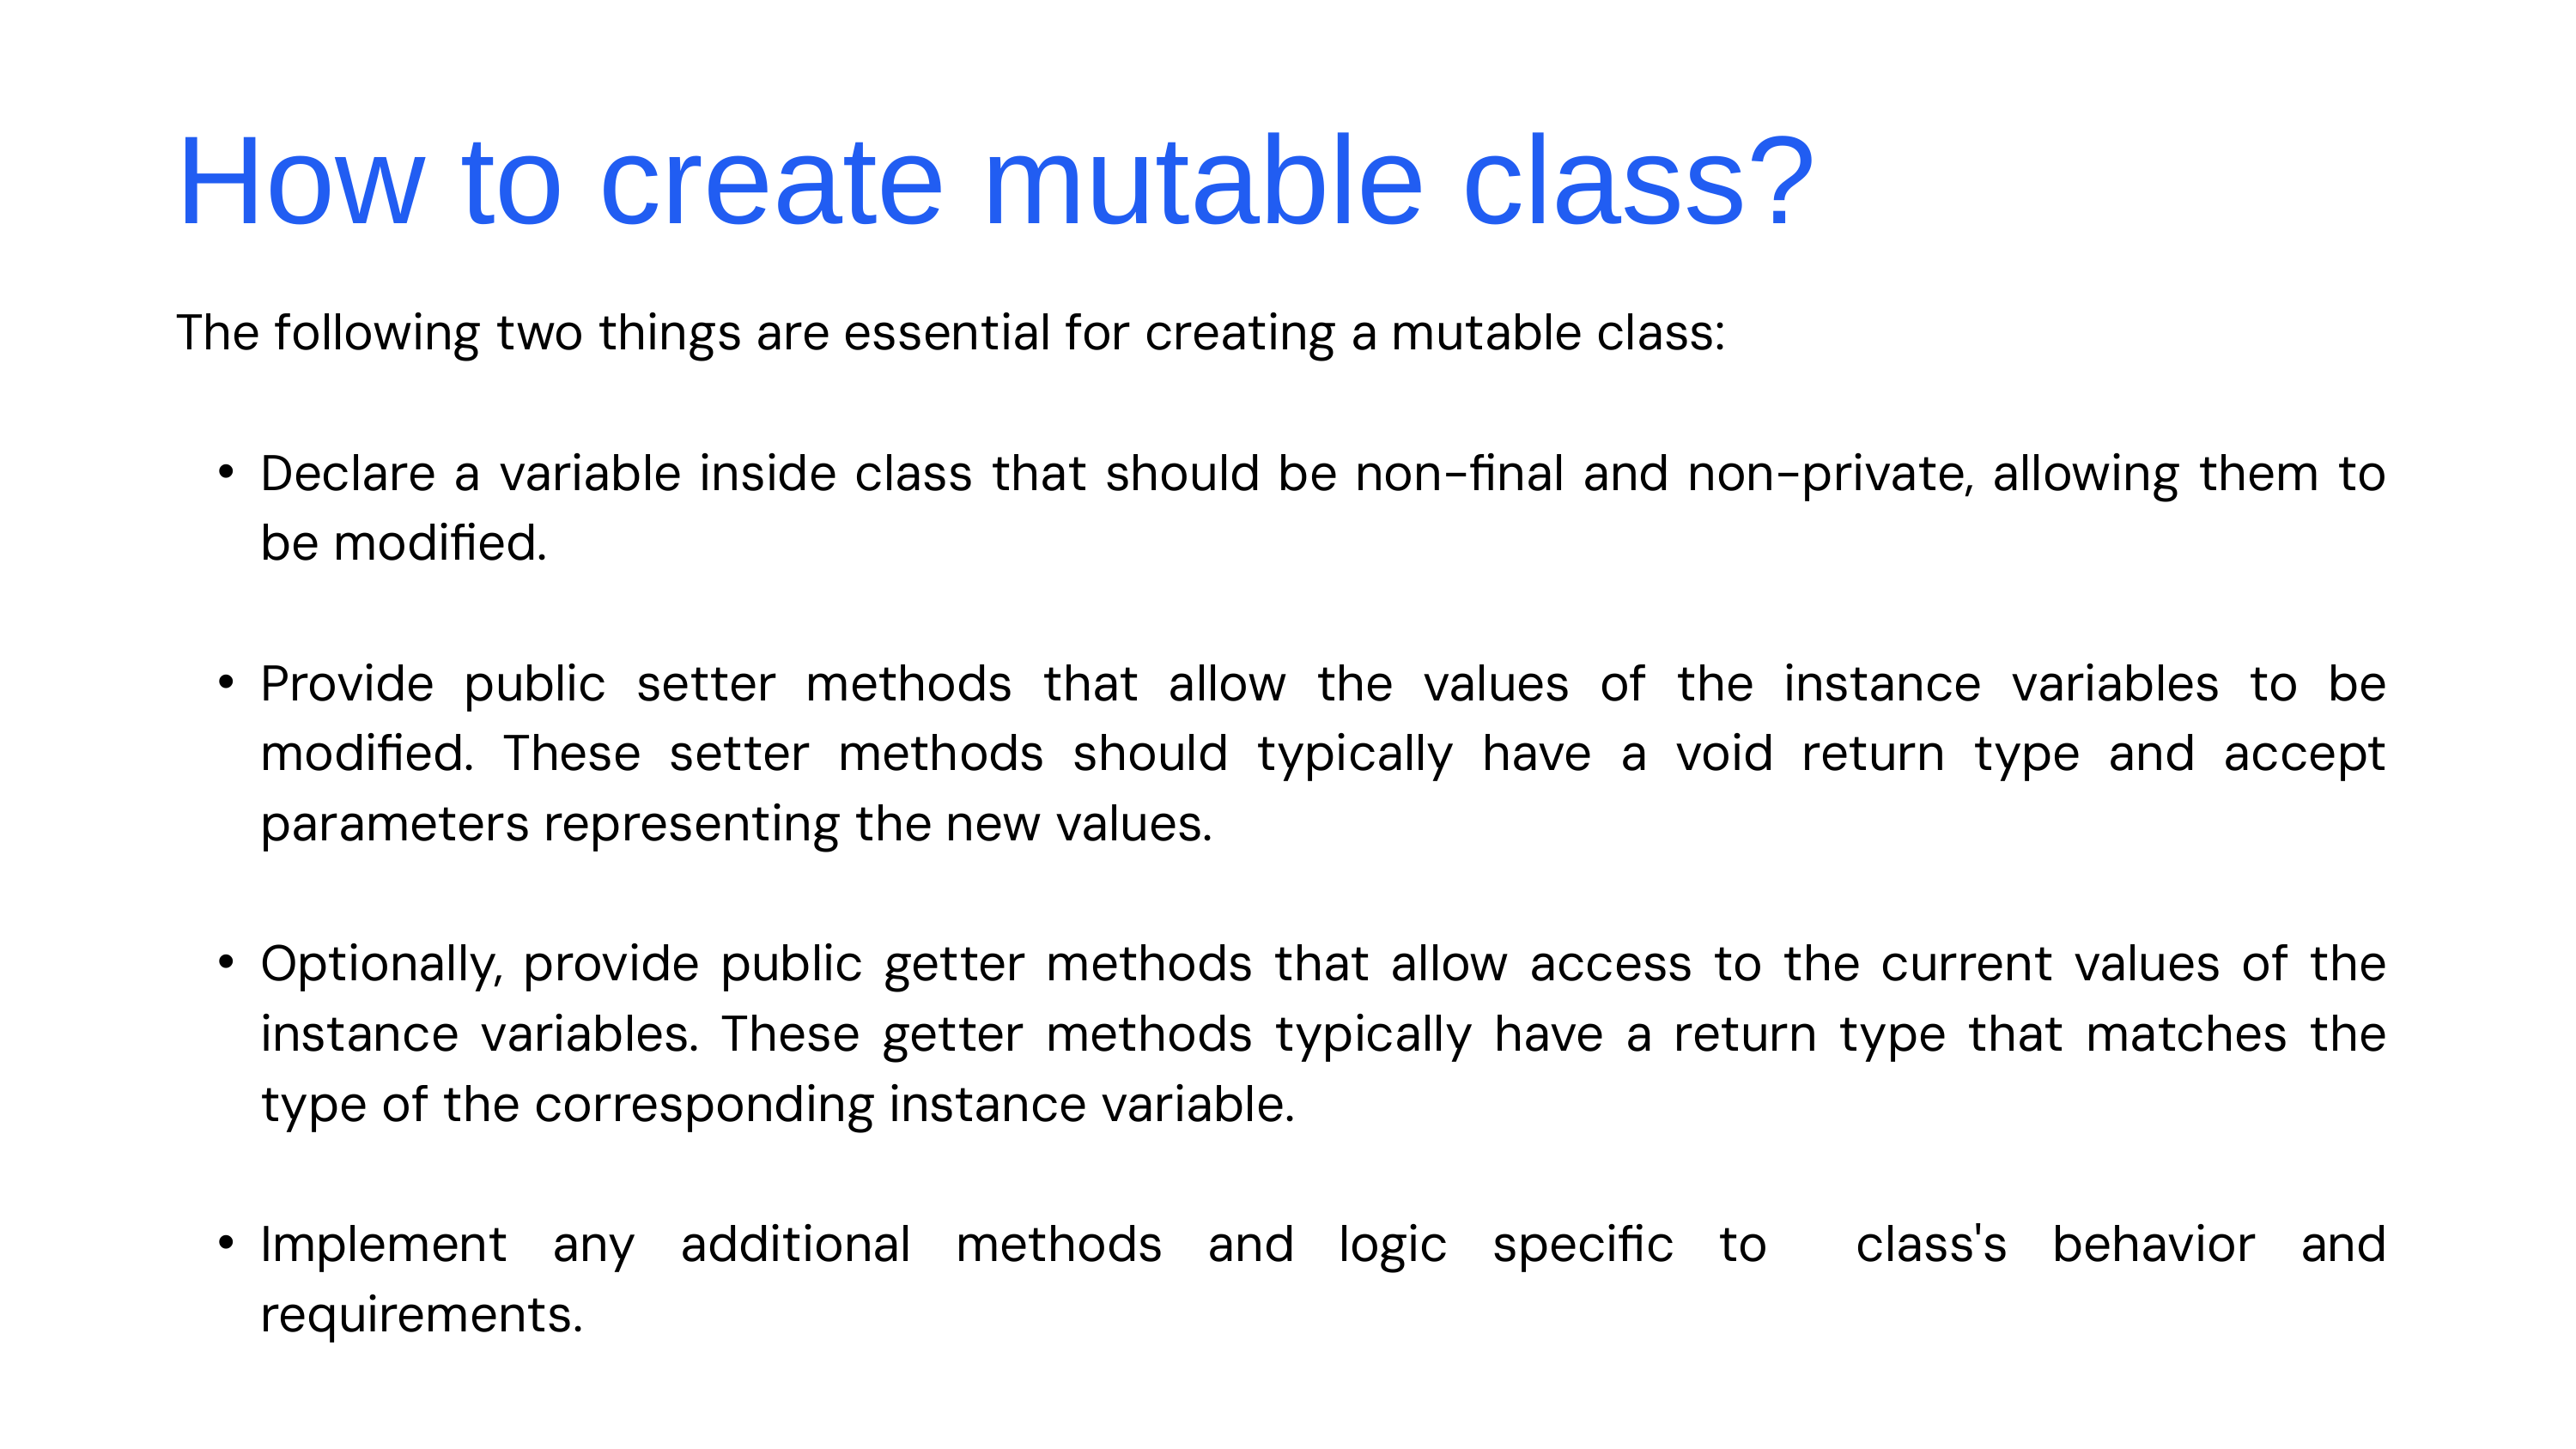

How to create mutable class?
The following two things are essential for creating a mutable class:

Declare a variable inside class that should be non-final and non-private, allowing them to be modified.

Provide public setter methods that allow the values of the instance variables to be modified. These setter methods should typically have a void return type and accept parameters representing the new values.

Optionally, provide public getter methods that allow access to the current values of the instance variables. These getter methods typically have a return type that matches the type of the corresponding instance variable.

Implement any additional methods and logic specific to  class's behavior and requirements.